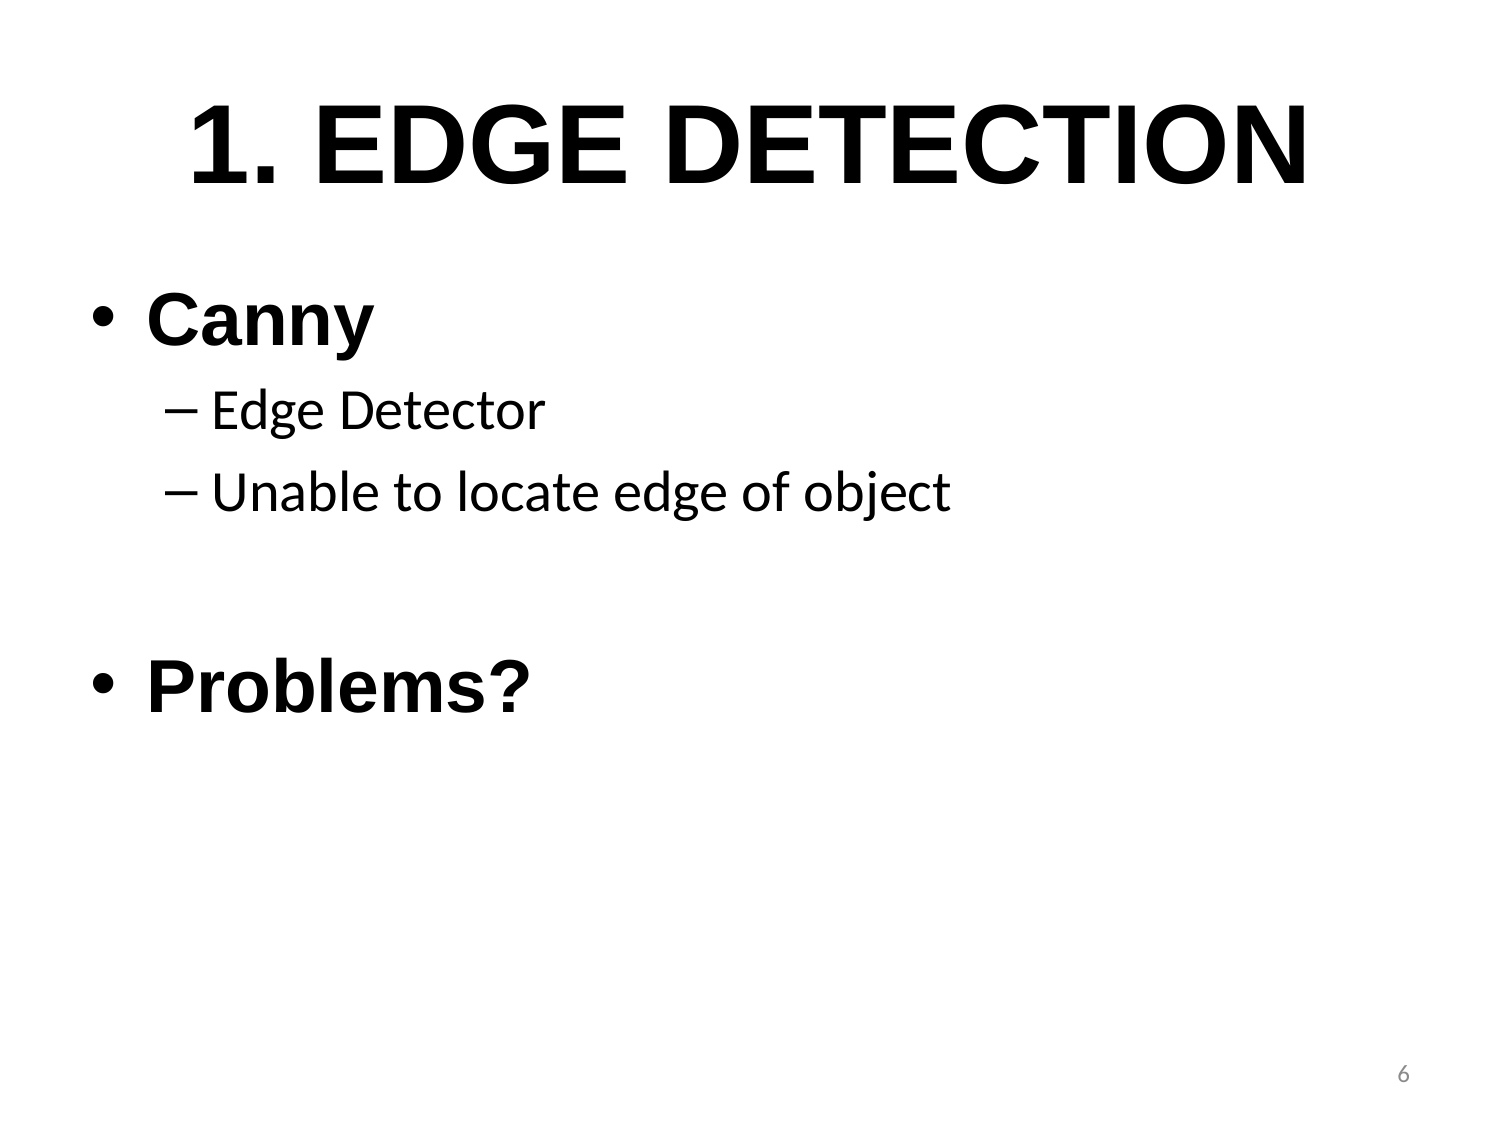

# 1. Edge detection
Canny
Edge Detector
Unable to locate edge of object

Problems?

6